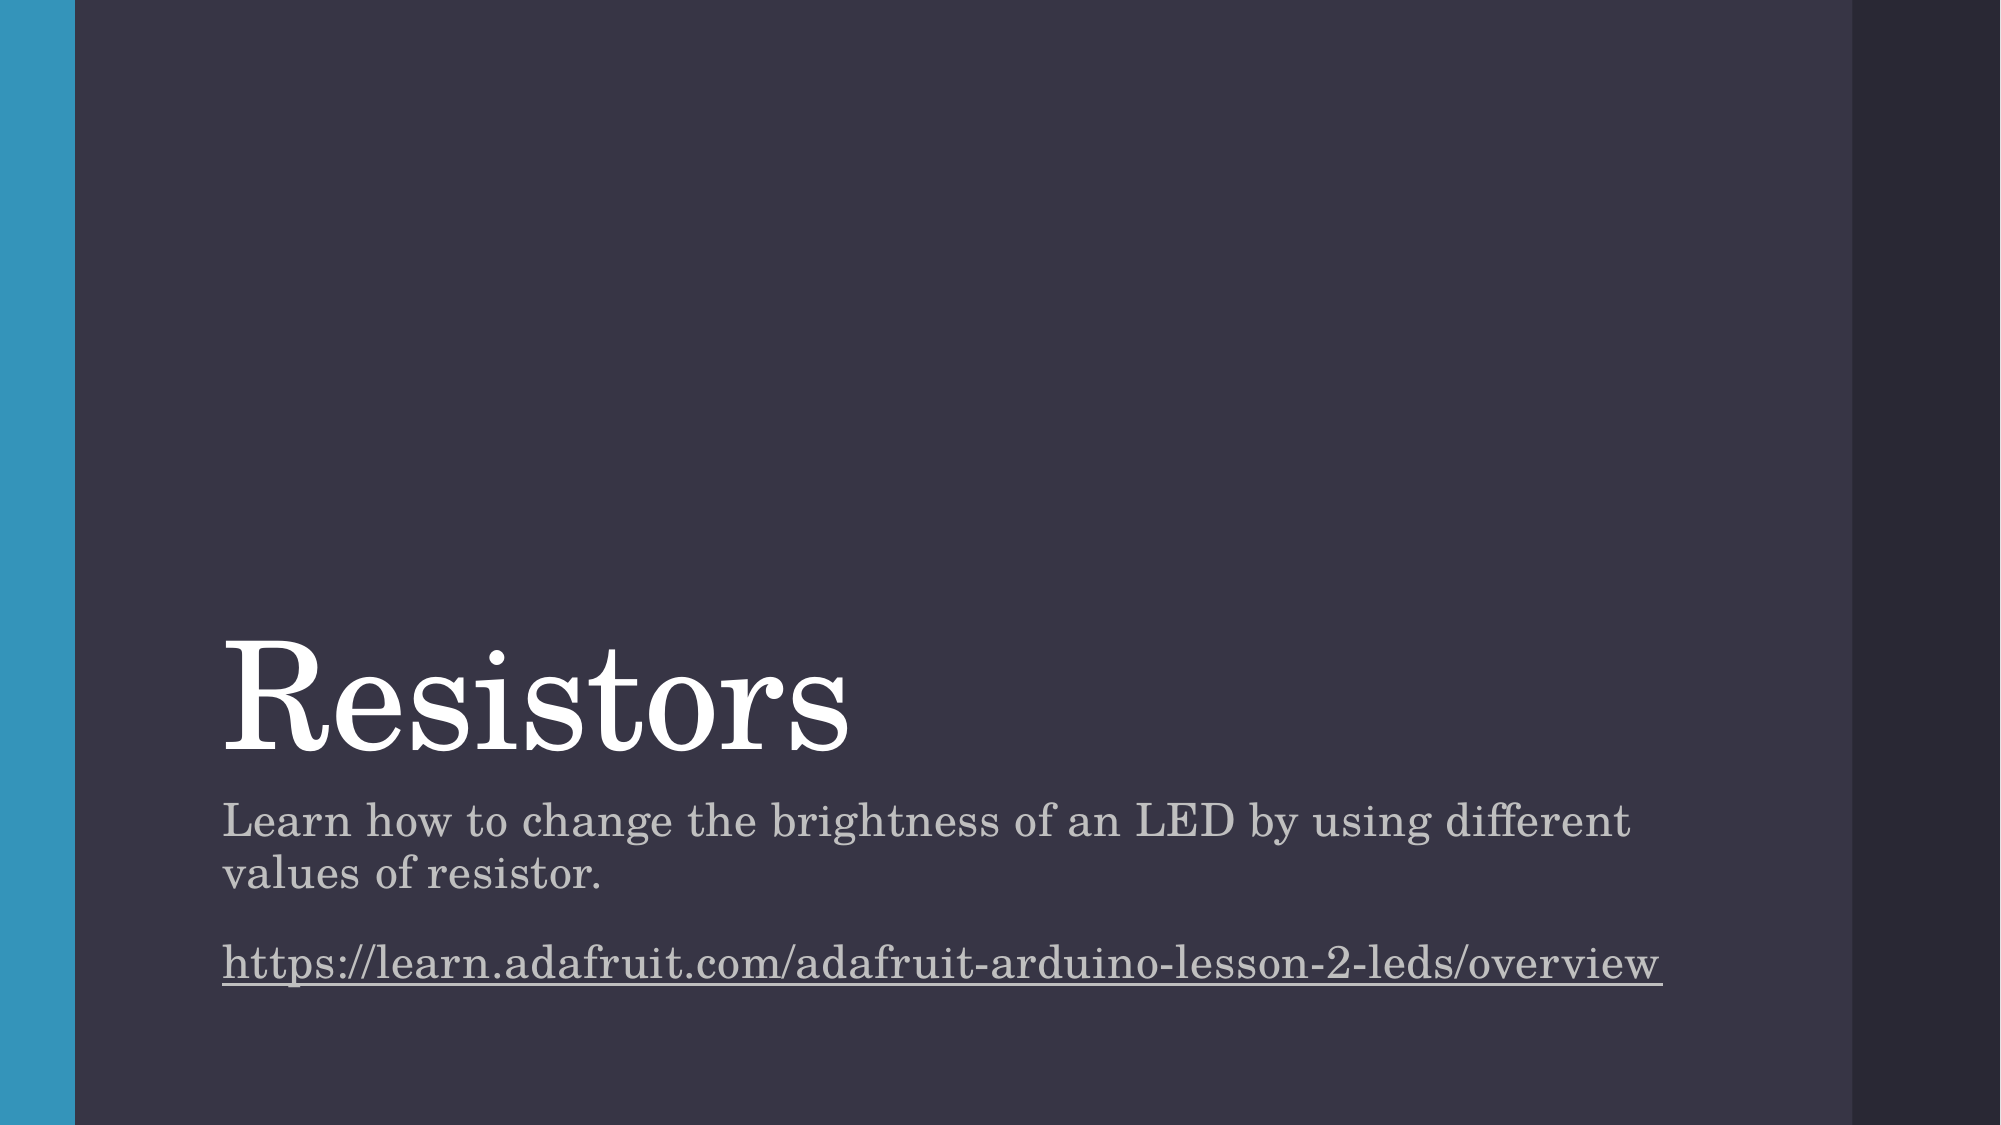

# Resistors
Learn how to change the brightness of an LED by using different values of resistor.
https://learn.adafruit.com/adafruit-arduino-lesson-2-leds/overview